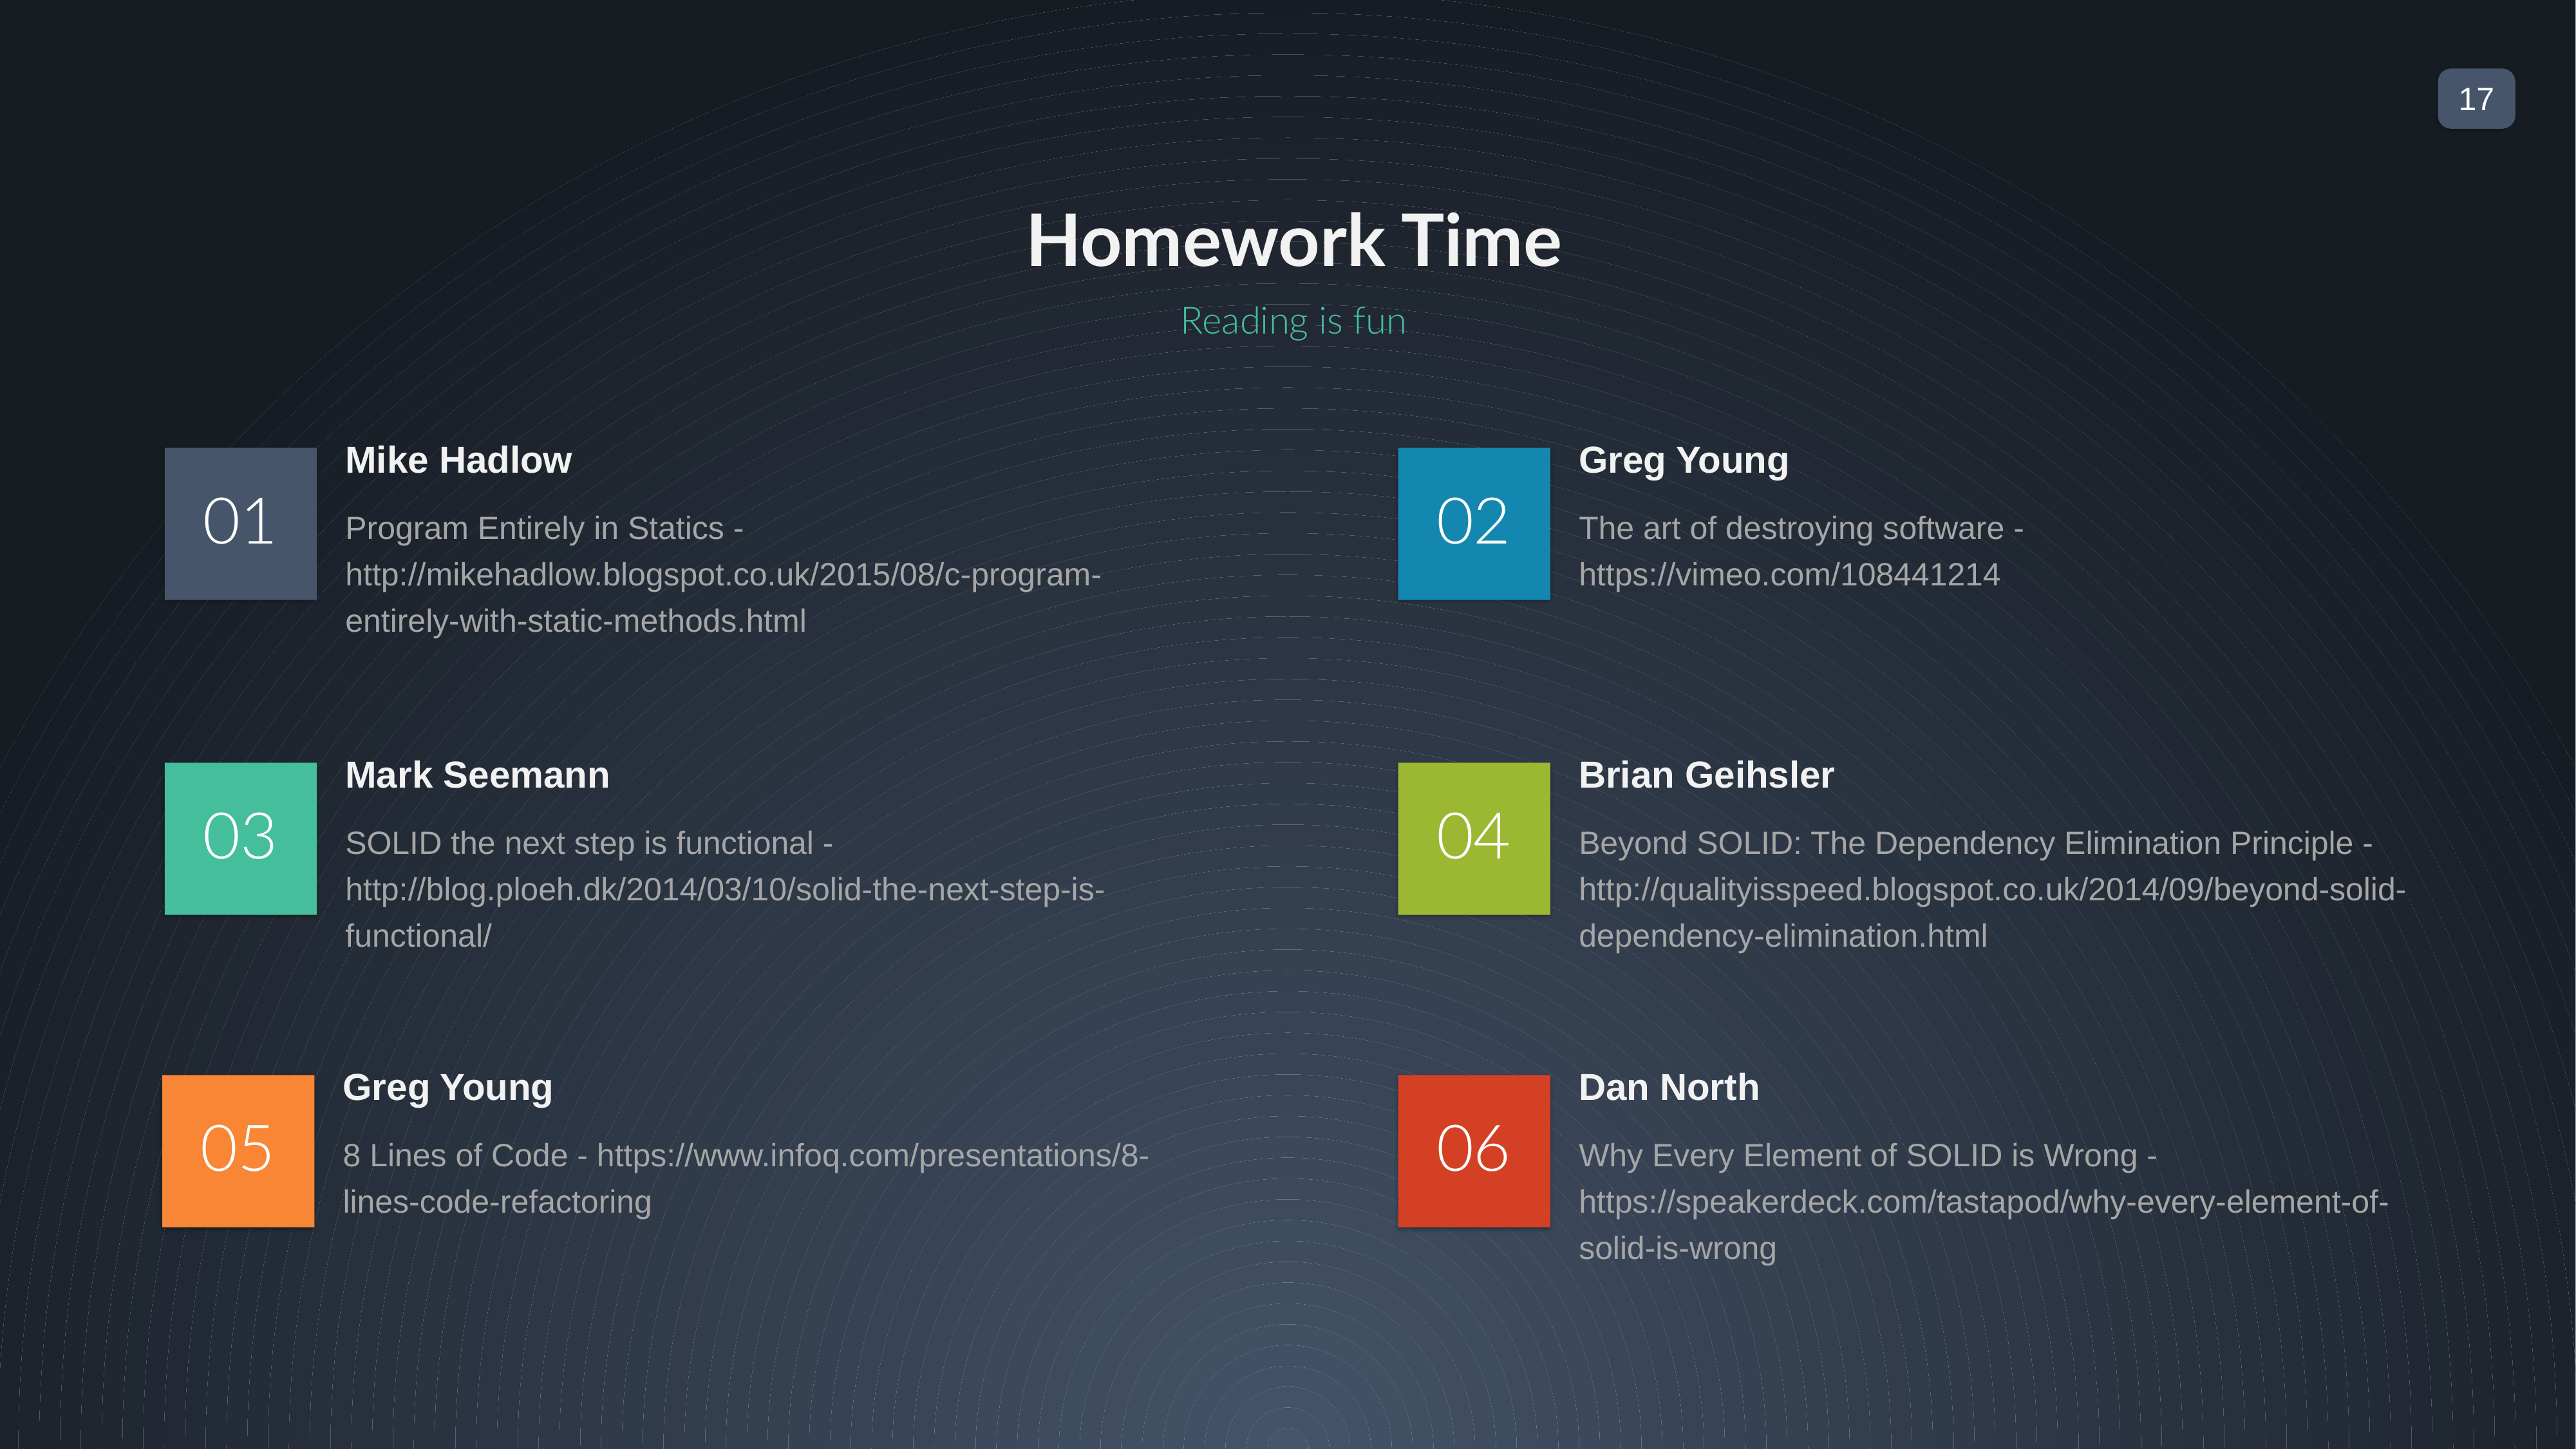

Homework Time
Reading is fun
Mike Hadlow
Greg Young
01
02
Program Entirely in Statics - http://mikehadlow.blogspot.co.uk/2015/08/c-program-entirely-with-static-methods.html
The art of destroying software - https://vimeo.com/108441214
Mark Seemann
Brian Geihsler
03
04
SOLID the next step is functional - http://blog.ploeh.dk/2014/03/10/solid-the-next-step-is-functional/
Beyond SOLID: The Dependency Elimination Principle - http://qualityisspeed.blogspot.co.uk/2014/09/beyond-solid-dependency-elimination.html
Greg Young
Dan North
05
06
8 Lines of Code - https://www.infoq.com/presentations/8-lines-code-refactoring
Why Every Element of SOLID is Wrong - https://speakerdeck.com/tastapod/why-every-element-of-solid-is-wrong